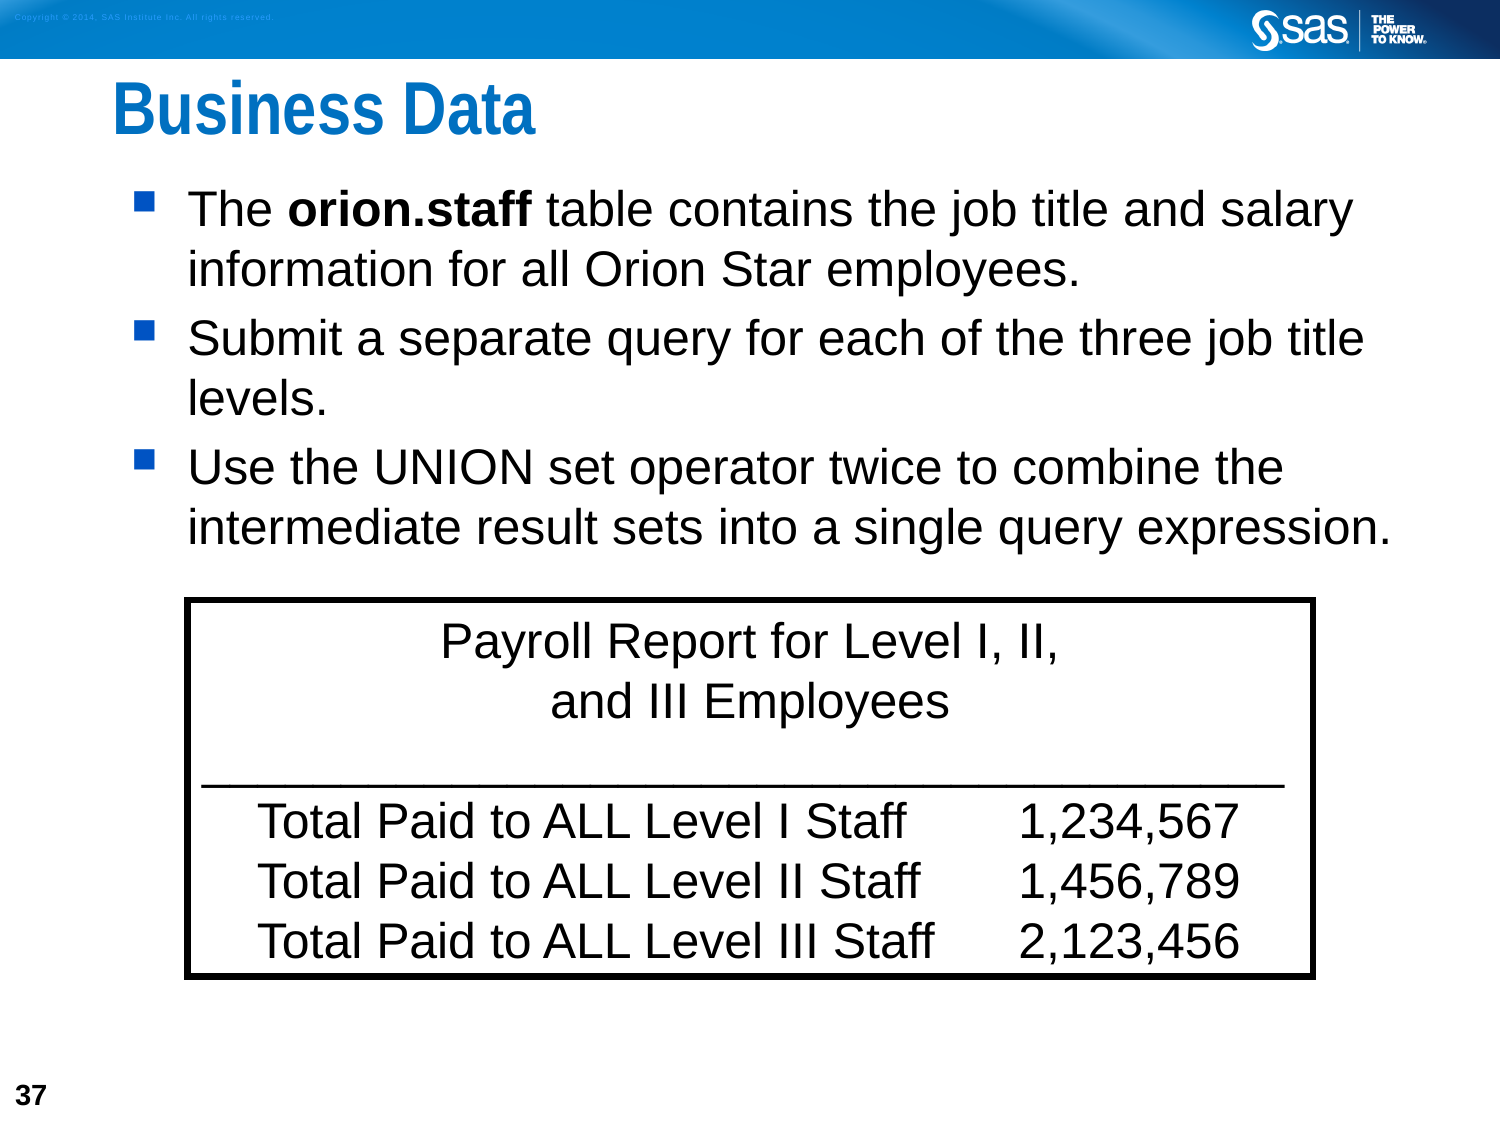

# Business Data
The orion.staff table contains the job title and salary information for all Orion Star employees.
Submit a separate query for each of the three job title levels.
Use the UNION set operator twice to combine the intermediate result sets into a single query expression.

 Payroll Report for Level I, II,
and III Employees
_______________________________________
    Total Paid to ALL Level I Staff        1,234,567
    Total Paid to ALL Level II Staff       1,456,789
    Total Paid to ALL Level III Staff      2,123,456